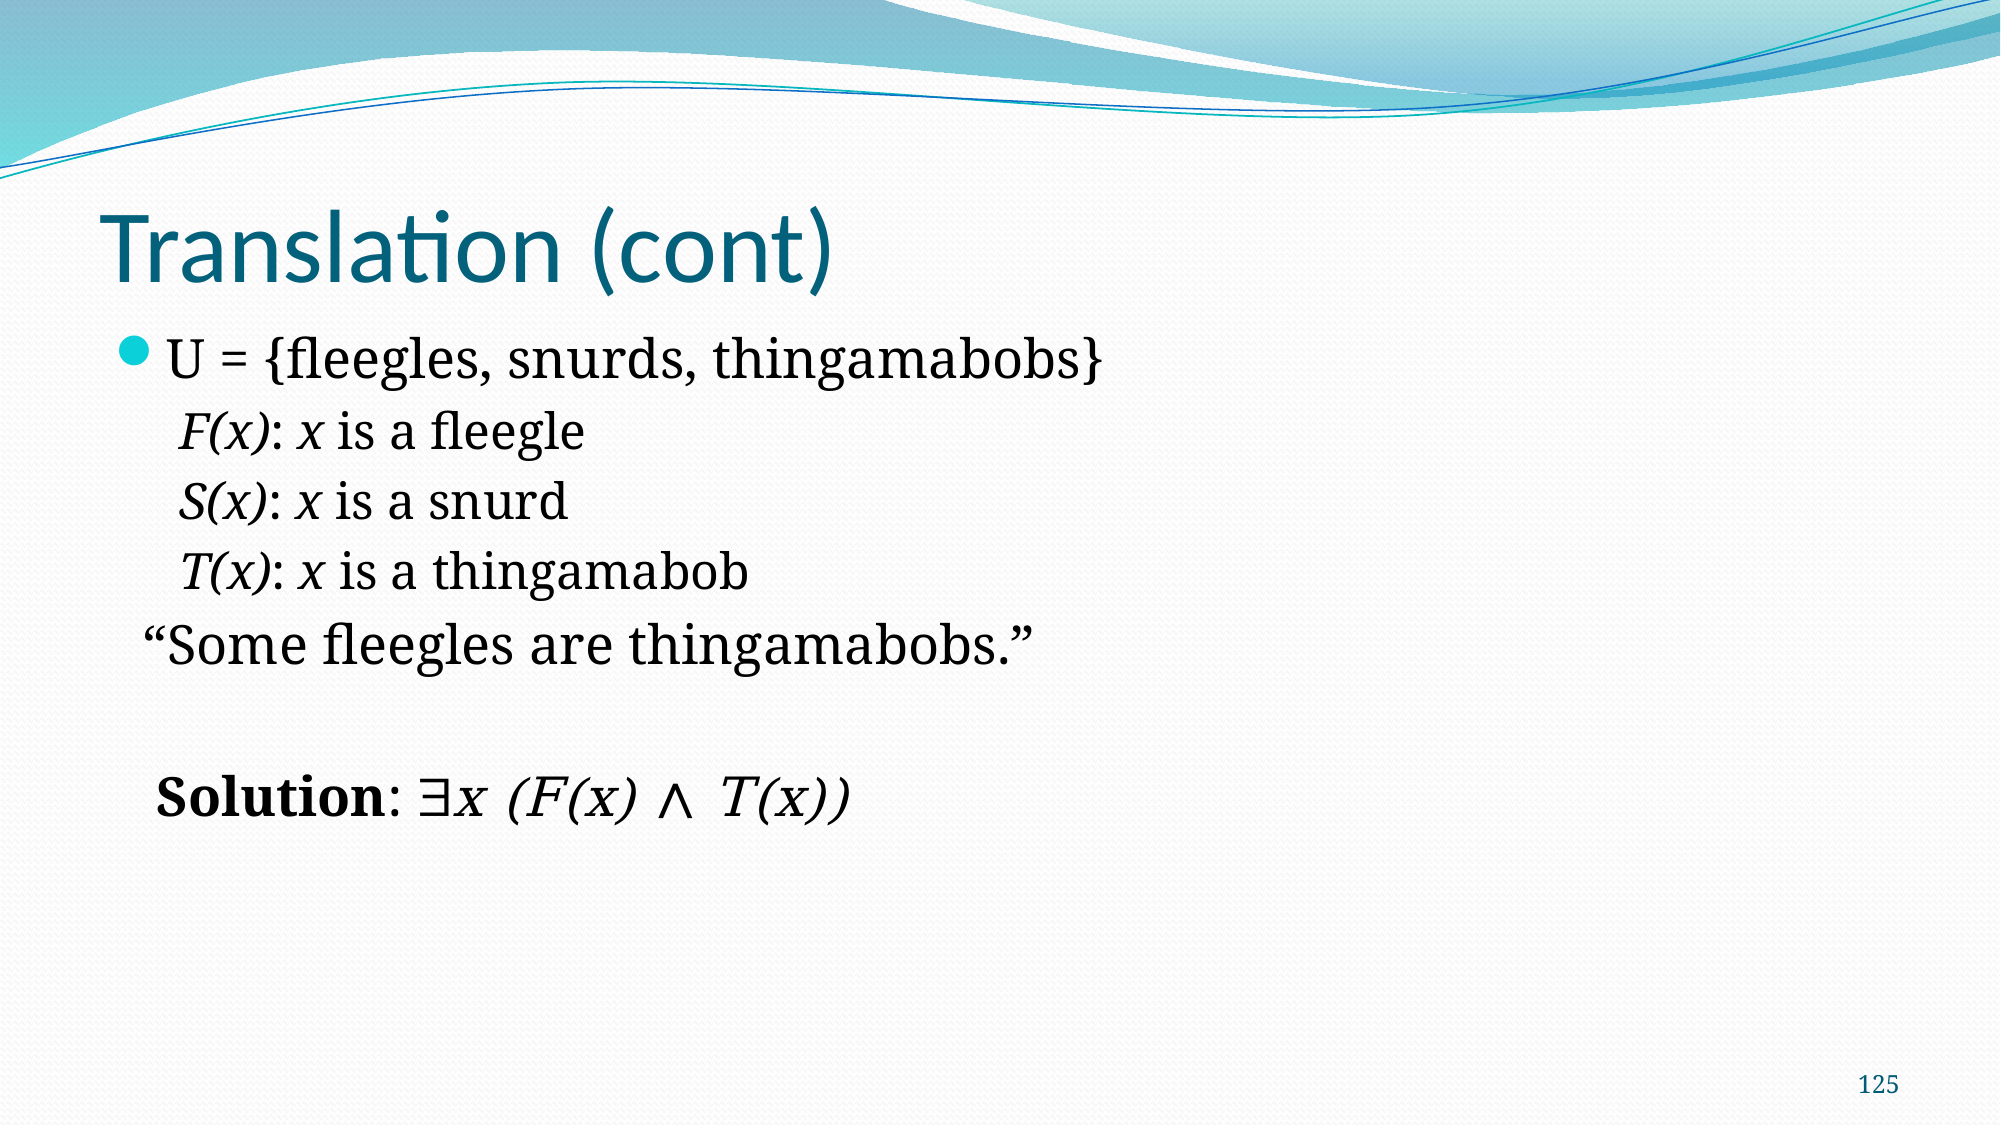

# Translation (cont)
U = {fleegles, snurds, thingamabobs}
F(x): x is a fleegle
S(x): x is a snurd
T(x): x is a thingamabob
  “Some fleegles are thingamabobs.”

   Solution: ∃x (F(x) ∧ T(x))

125